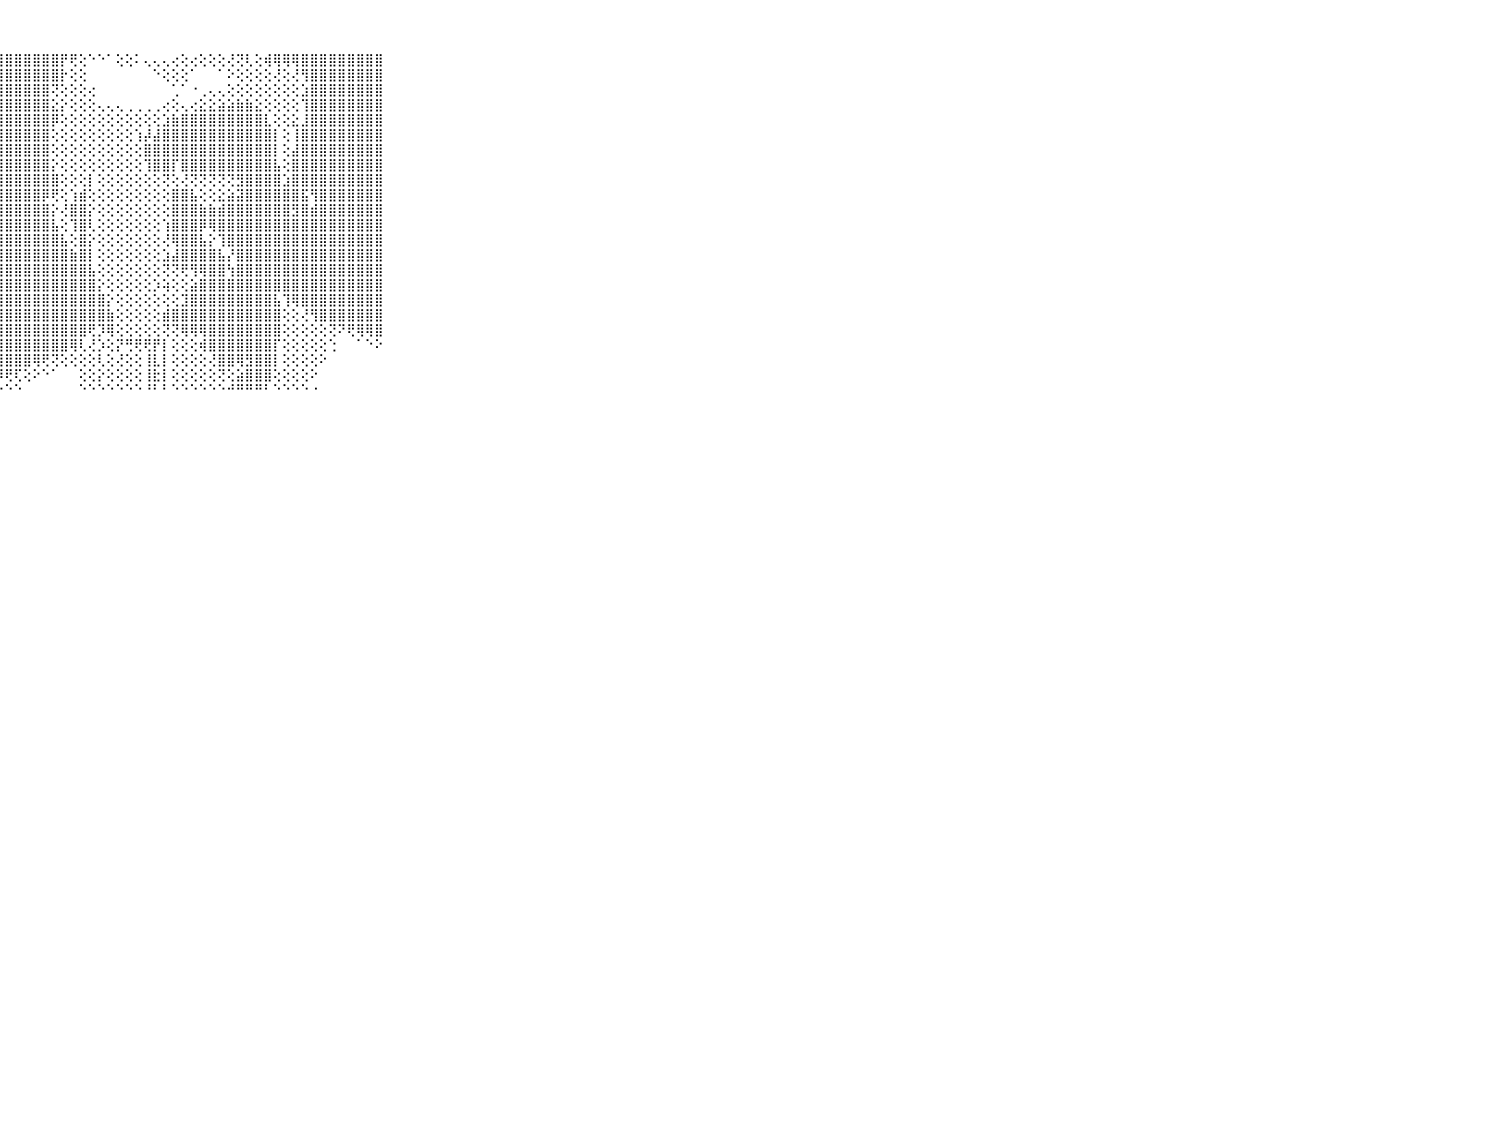

⠀⠀⠀⠀⠀⠀⠀⠀⠀⠀⠀⣿⣿⣿⣿⣿⣿⣿⣿⣿⣿⣿⣿⣿⣿⣿⣿⣿⣿⣿⣿⣿⣿⣿⡟⢟⢕⠑⠑⠁⢕⢕⠅⢄⢄⢄⢔⢕⢔⢕⢕⢕⢜⢝⢇⢕⢾⢿⢿⢿⣿⣿⣿⣿⣿⣿⣿⣿⣿⠀⠀⠀⠀⠀⠀⠀⠀⠀⠀⠀⠀
⠀⠀⠀⠀⠀⠀⠀⠀⠀⠀⠀⣿⣿⣿⣿⣿⣿⣿⣿⣿⣿⣿⣿⣿⣿⣿⣿⣿⣿⣿⣿⣿⣿⣿⡗⢕⢕⠀⠀⠀⠀⠀⠀⠀⠑⢕⢕⢕⠁⠀⠀⠁⠕⢕⢕⢕⢕⢜⢕⢜⢻⣿⣿⣿⣿⣿⣿⣿⣿⠀⠀⠀⠀⠀⠀⠀⠀⠀⠀⠀⠀
⠀⠀⠀⠀⠀⠀⠀⠀⠀⠀⠀⣿⣿⣿⣿⣿⣿⣿⣿⣿⣿⣿⣿⣿⣿⣿⣿⣿⣿⣿⣿⣿⣿⢝⢕⢕⢕⢔⠀⠀⠀⠀⠀⠀⠀⠀⢁⠁⠐⢀⢄⢄⢕⢕⢕⢕⢕⢕⢕⢕⣱⣿⣿⣿⣿⣿⣿⣿⣿⠀⠀⠀⠀⠀⠀⠀⠀⠀⠀⠀⠀
⠀⠀⠀⠀⠀⠀⠀⠀⠀⠀⠀⣿⣿⣿⣿⣿⣿⣿⣿⣿⣿⣿⣿⣿⣿⣿⣿⣿⣿⣿⣿⣿⣿⣕⡕⢕⢕⢕⢄⢄⢄⢀⢀⢀⢀⢔⢕⢄⢔⣕⣕⣵⣵⣷⣷⣕⢕⢕⢕⢕⢹⣿⣿⣿⣿⣿⣿⣿⣿⠀⠀⠀⠀⠀⠀⠀⠀⠀⠀⠀⠀
⠀⠀⠀⠀⠀⠀⠀⠀⠀⠀⠀⣿⣿⣿⣿⣿⣿⣿⣿⣿⣿⣿⣿⣿⣿⣿⣿⣿⣿⣿⣿⣿⣿⡿⢕⢕⢕⢕⢕⢕⢕⢕⢕⢕⢕⣱⣷⣿⣿⣿⣿⣿⣿⣿⣿⣿⣇⢕⢕⣕⣸⣿⣿⣿⣿⣿⣿⣿⣿⠀⠀⠀⠀⠀⠀⠀⠀⠀⠀⠀⠀
⠀⠀⠀⠀⠀⠀⠀⠀⠀⠀⠀⣿⣿⣿⣿⣿⣿⣿⣿⣿⣿⣿⣿⣿⣿⣿⣿⣿⣿⣿⣿⣿⣿⢕⢕⢕⢕⢕⢕⢕⢕⢕⢱⡼⣼⣿⣿⣿⣿⣿⣿⣿⣿⣿⣿⣿⣿⡇⢕⢸⣿⣿⣿⣿⣿⣿⣿⣿⣿⠀⠀⠀⠀⠀⠀⠀⠀⠀⠀⠀⠀
⠀⠀⠀⠀⠀⠀⠀⠀⠀⠀⠀⣿⣿⣿⣿⣿⣿⣿⣿⣿⣿⣿⣿⣿⣿⣿⣿⣿⣿⣿⣿⣿⣿⢕⢕⢕⢕⢕⢕⢕⢕⢕⢕⣿⣿⣿⣿⣿⣿⣿⣿⣿⣿⣿⣿⣿⣿⡇⢕⣼⣿⣿⣿⣿⣿⣿⣿⣿⣿⠀⠀⠀⠀⠀⠀⠀⠀⠀⠀⠀⠀
⠀⠀⠀⠀⠀⠀⠀⠀⠀⠀⠀⣿⣿⣿⣿⣿⣿⣿⣿⣿⣿⣿⣿⣿⣿⣿⣿⣿⣿⣿⣿⣿⣿⡕⢕⢕⢕⢕⢕⢕⢕⢕⢕⢹⣿⣿⡏⣿⣿⣿⣿⣿⣿⣿⣿⣿⣿⣧⢕⣿⣿⣿⣿⣿⣿⣿⣿⣿⣿⠀⠀⠀⠀⠀⠀⠀⠀⠀⠀⠀⠀
⠀⠀⠀⠀⠀⠀⠀⠀⠀⠀⠀⣿⣿⣿⣿⣿⣿⣿⣿⣿⣿⣿⣿⣿⣿⣿⣿⣿⣿⣿⣿⣿⣿⣿⢕⢕⢕⡇⢕⢕⢕⢕⢕⢕⢕⢝⢕⢜⢝⢝⢝⢝⢝⣻⣿⣿⣿⣿⣱⣿⣿⣿⣿⣿⣿⣿⣿⣿⣿⠀⠀⠀⠀⠀⠀⠀⠀⠀⠀⠀⠀
⠀⠀⠀⠀⠀⠀⠀⠀⠀⠀⠀⣿⣿⣿⣿⣿⣿⣿⣿⣿⣿⣿⣿⣿⣿⣿⣿⣿⣿⣿⣿⣿⡿⢟⢕⢱⣾⢕⢕⢕⢕⢕⢕⢕⢕⢕⣿⣿⣧⢕⢕⣕⣵⣽⣿⣿⣿⣿⣿⣿⣯⢻⣿⣿⣿⣿⣿⣿⣿⠀⠀⠀⠀⠀⠀⠀⠀⠀⠀⠀⠀
⠀⠀⠀⠀⠀⠀⠀⠀⠀⠀⠀⣿⣿⣿⣿⣿⣿⣿⣿⣿⣿⣿⣿⣿⣿⣿⣿⣿⣿⣿⣿⣿⣿⡕⢜⣿⣿⡕⢕⢕⢕⢕⢕⢕⢕⢕⣿⣿⣿⣷⣷⣾⣿⣿⣿⣿⣿⣿⣿⣻⣿⣾⣿⣿⣿⣿⣿⣿⣿⠀⠀⠀⠀⠀⠀⠀⠀⠀⠀⠀⠀
⠀⠀⠀⠀⠀⠀⠀⠀⠀⠀⠀⣿⣿⣿⣿⣿⣿⣿⣿⣿⣿⣿⣿⣿⣿⣿⣿⣿⣿⣿⣿⣿⣿⣧⢕⢹⣿⢇⢕⢕⢕⢕⢕⢕⢕⢱⣿⣿⣿⡿⢿⣿⣿⣿⣿⣿⣿⣿⣿⣿⣿⣿⣿⣿⣿⣿⣿⣿⣿⠀⠀⠀⠀⠀⠀⠀⠀⠀⠀⠀⠀
⠀⠀⠀⠀⠀⠀⠀⠀⠀⠀⠀⣿⣿⣿⣿⣿⣿⣿⣿⣿⣿⣿⣿⣿⣿⣿⣿⣿⣿⣿⣿⣿⣿⣿⣧⢕⣿⡕⢕⢕⢕⢕⢕⢕⢕⢜⢿⣿⣿⣧⡕⢹⣿⣿⣿⣿⣿⣿⣿⣿⣿⣿⣿⣿⣿⣿⣿⣿⣿⠀⠀⠀⠀⠀⠀⠀⠀⠀⠀⠀⠀
⠀⠀⠀⠀⠀⠀⠀⠀⠀⠀⠀⣿⣿⣿⣿⣿⣿⣿⣿⣿⣿⣿⣿⣿⣿⣿⣿⣿⣿⣿⣿⣿⣿⣿⣿⣷⣿⡇⢕⢕⢕⢕⢕⢕⢕⣱⣼⣿⣿⣿⣿⣧⡜⣿⣿⣿⣿⣿⣿⣿⣿⣿⣿⣿⣿⣿⣿⣿⣿⠀⠀⠀⠀⠀⠀⠀⠀⠀⠀⠀⠀
⠀⠀⠀⠀⠀⠀⠀⠀⠀⠀⠀⣿⣿⣿⣿⣿⣿⣿⣿⣿⣿⣿⣿⣿⣿⣿⣿⣿⣿⣿⣿⣿⣿⣿⣿⣿⣿⣧⢕⢕⢕⢕⢕⢕⢕⢝⢝⢟⢻⢿⣿⣿⢳⣿⣿⣿⣿⣿⣿⣿⣿⣿⣿⣿⣿⣿⣿⣿⣿⠀⠀⠀⠀⠀⠀⠀⠀⠀⠀⠀⠀
⠀⠀⠀⠀⠀⠀⠀⠀⠀⠀⠀⣿⣿⣿⣿⣿⣿⣿⣿⣿⣿⣿⣿⣿⣿⣿⣿⣿⣿⣿⣿⣿⣿⣿⣿⣿⣿⣿⡕⢕⢕⢕⢕⢕⡱⢵⢕⢕⣵⣿⣿⣿⣿⣿⣿⣿⣿⣿⣿⣿⣿⣿⣿⣿⣿⣿⣿⣿⣿⠀⠀⠀⠀⠀⠀⠀⠀⠀⠀⠀⠀
⠀⠀⠀⠀⠀⠀⠀⠀⠀⠀⠀⣿⣿⣿⣿⣿⣿⣿⣿⣿⣿⣿⣿⣿⣿⣿⣿⣿⣿⣿⣿⣿⣿⣿⣿⣿⣿⣿⣿⡕⢕⢕⢕⢕⢕⢕⢕⣹⣿⣿⣿⣿⣿⣿⣿⣿⣿⣧⢹⢿⣿⣿⣿⣿⣿⣿⣿⣿⣿⠀⠀⠀⠀⠀⠀⠀⠀⠀⠀⠀⠀
⠀⠀⠀⠀⠀⠀⠀⠀⠀⠀⠀⣿⣿⣿⣿⣿⣿⣿⣿⣿⣿⣿⣿⣿⣿⣿⣿⣿⣿⣿⣿⣿⣿⣿⣿⣿⣿⣿⣿⣷⢕⢕⢕⢕⢕⣾⣿⣿⣿⣿⣿⣿⣿⣿⣿⣿⣿⣿⢕⢕⢜⢻⣿⣿⣿⣿⣿⣿⣿⠀⠀⠀⠀⠀⠀⠀⠀⠀⠀⠀⠀
⠀⠀⠀⠀⠀⠀⠀⠀⠀⠀⠀⣿⣿⣿⣿⣿⣿⣿⣿⣿⣿⣿⣿⣿⣿⣿⣿⣿⣿⣿⣿⣿⣿⣿⣿⣿⣿⢟⡹⢿⢕⢕⢕⢕⢕⢝⢝⢿⢿⢿⣿⣿⣿⣿⣿⣿⣿⣿⢕⢕⢕⢕⢕⢝⠝⢟⢿⢿⣿⠀⠀⠀⠀⠀⠀⠀⠀⠀⠀⠀⠀
⠀⠀⠀⠀⠀⠀⠀⠀⠀⠀⠀⣿⣿⣿⣿⣿⣿⣿⣿⣿⣿⣿⣿⣿⣿⣿⣿⣿⣿⣿⣿⣿⣿⣿⣿⢿⢇⢜⡱⢕⡝⢛⢟⢟⡟⡇⢕⢕⢕⢾⣿⣿⣿⣿⣿⣿⣿⡏⢕⢕⢕⢕⢕⢑⠀⠀⠁⠑⠕⠀⠀⠀⠀⠀⠀⠀⠀⠀⠀⠀⠀
⠀⠀⠀⠀⠀⠀⠀⠀⠀⠀⠀⣿⣿⣿⣿⣿⣿⣿⣿⣿⣿⣿⣿⣿⣿⣿⣿⣿⣿⣿⣿⢿⢟⢝⢕⢕⢕⢕⢇⢕⢜⢕⢕⢸⣇⡇⢕⢕⢕⢕⢜⣿⣿⢿⣻⣿⣿⡇⢕⢕⢕⢕⠕⠀⠀⠀⠀⠀⠀⠀⠀⠀⠀⠀⠀⠀⠀⠀⠀⠀⠀
⠀⠀⠀⠀⠀⠀⠀⠀⠀⠀⠀⣿⣿⣿⣿⣿⣿⣿⣿⣿⣿⣿⣿⣿⣿⣿⣿⡿⢟⢏⢕⠕⠑⠁⠀⠀⢕⢕⡕⢕⢕⢕⢕⢸⣗⡇⢕⢕⢕⢕⢕⢝⢕⣵⣿⣿⣿⢕⢕⢕⢕⠕⠀⠀⠀⠀⠀⠀⠀⠀⠀⠀⠀⠀⠀⠀⠀⠀⠀⠀⠀
⠀⠀⠀⠀⠀⠀⠀⠀⠀⠀⠀⠛⠛⠛⠛⠛⠛⠛⠛⠛⠛⠛⠛⠛⠛⠛⠙⠑⠑⠑⠀⠀⠀⠀⠀⠀⠑⠑⠑⠑⠑⠑⠑⠘⠃⠃⠑⠑⠑⠑⠑⠑⠚⠛⠛⠛⠃⠑⠑⠑⠑⠐⠀⠀⠀⠀⠀⠀⠀⠀⠀⠀⠀⠀⠀⠀⠀⠀⠀⠀⠀